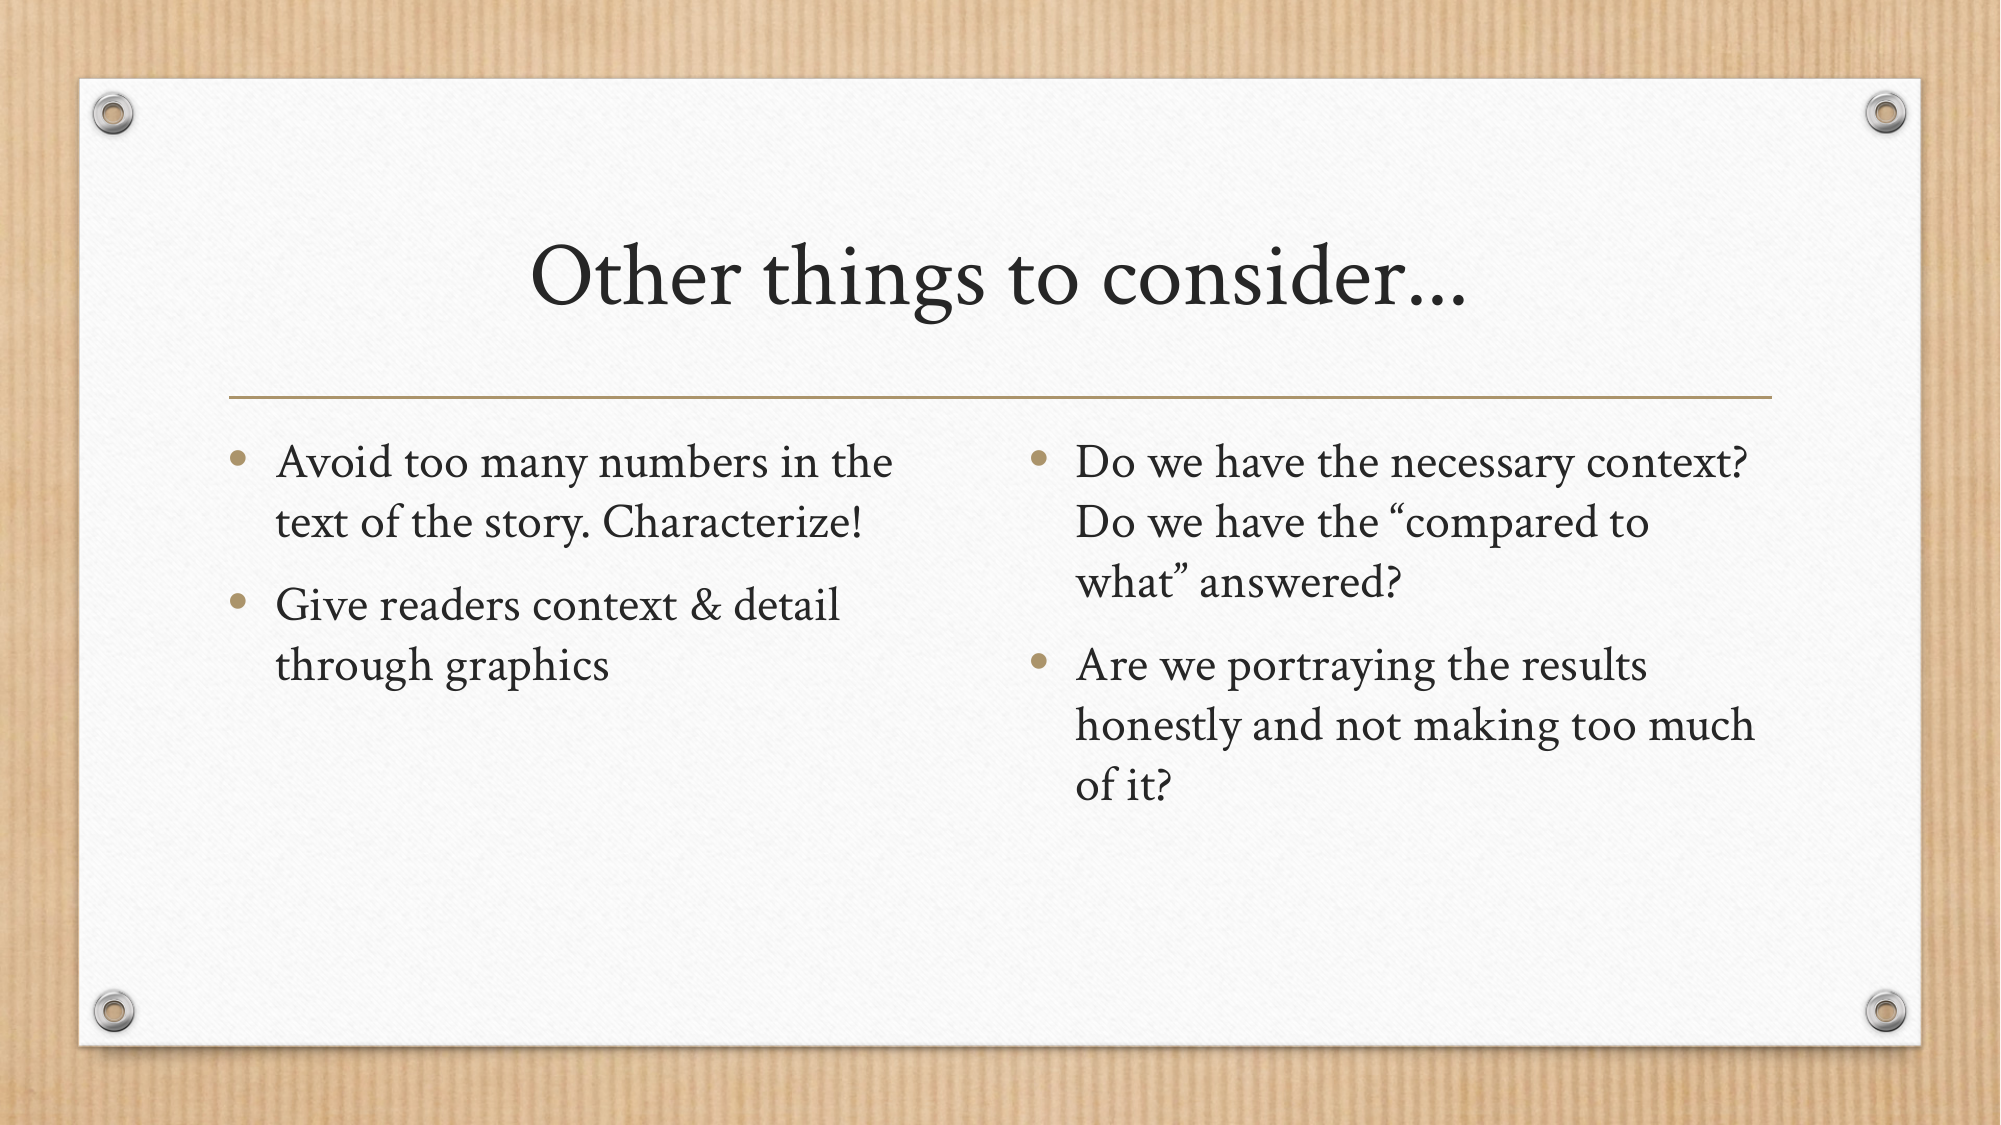

# Other things to consider...
Avoid too many numbers in the text of the story. Characterize!
Give readers context & detail through graphics
Do we have the necessary context? Do we have the “compared to what” answered?
Are we portraying the results honestly and not making too much of it?